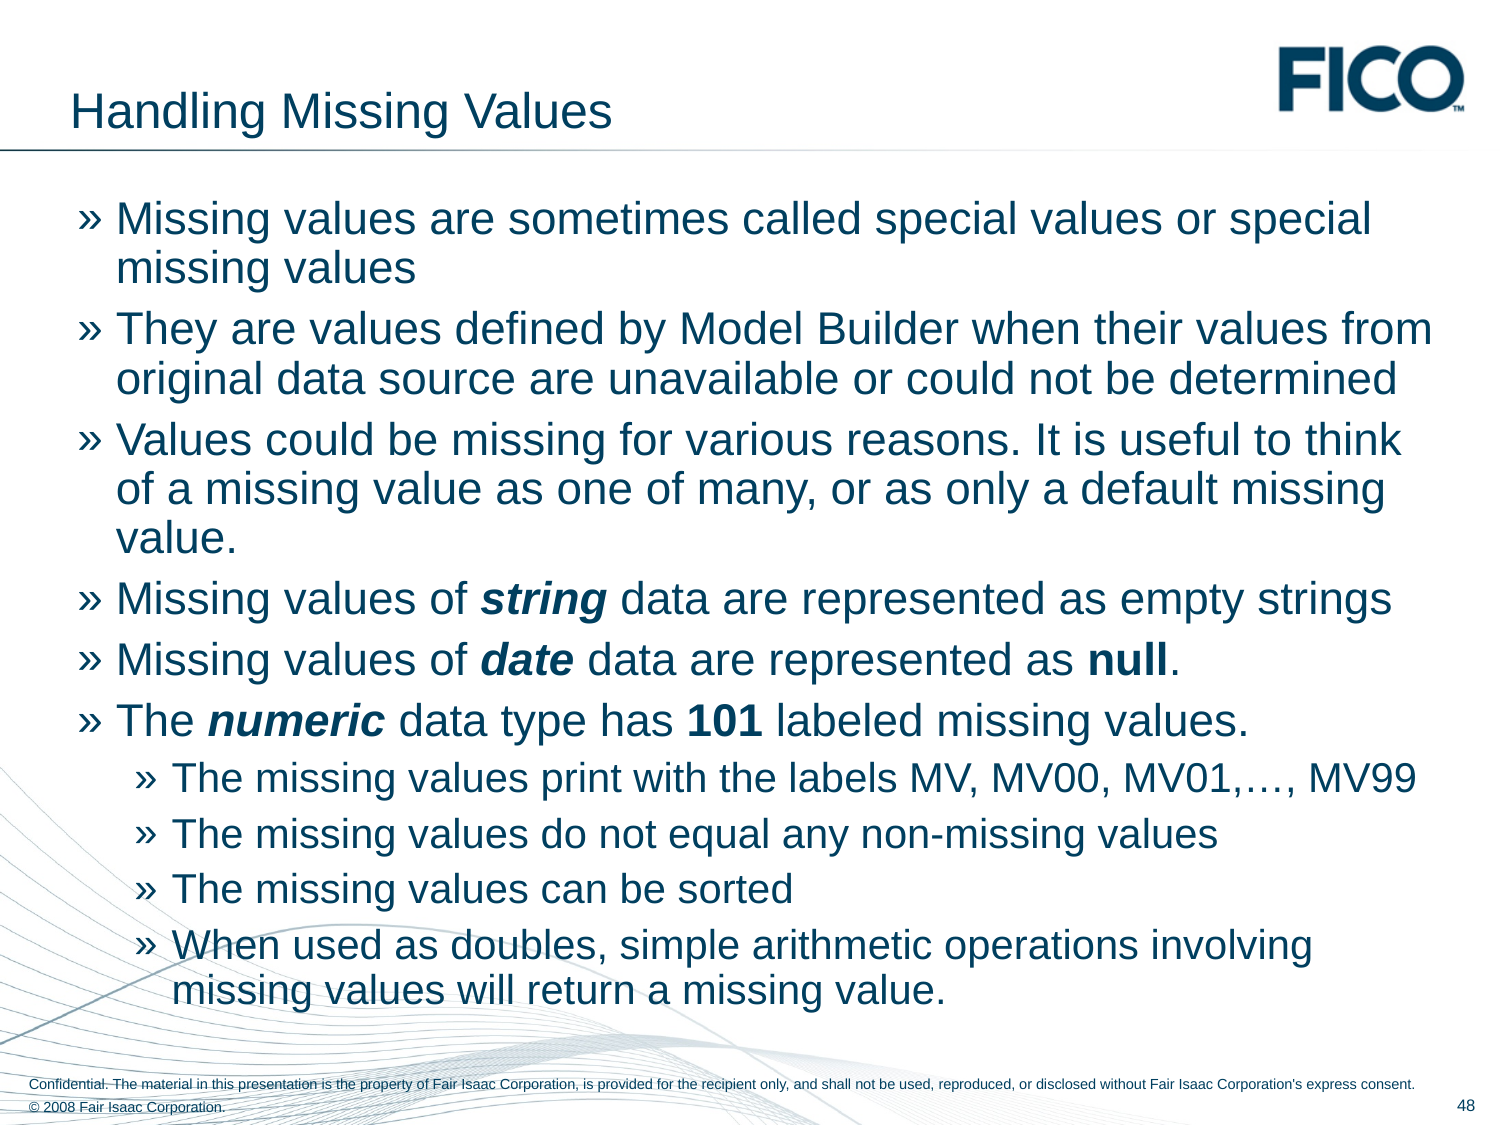

# Handling Missing Values
Missing values are sometimes called special values or special missing values
They are values defined by Model Builder when their values from original data source are unavailable or could not be determined
Values could be missing for various reasons. It is useful to think of a missing value as one of many, or as only a default missing value.
Missing values of string data are represented as empty strings
Missing values of date data are represented as null.
The numeric data type has 101 labeled missing values.
The missing values print with the labels MV, MV00, MV01,…, MV99
The missing values do not equal any non-missing values
The missing values can be sorted
When used as doubles, simple arithmetic operations involving missing values will return a missing value.